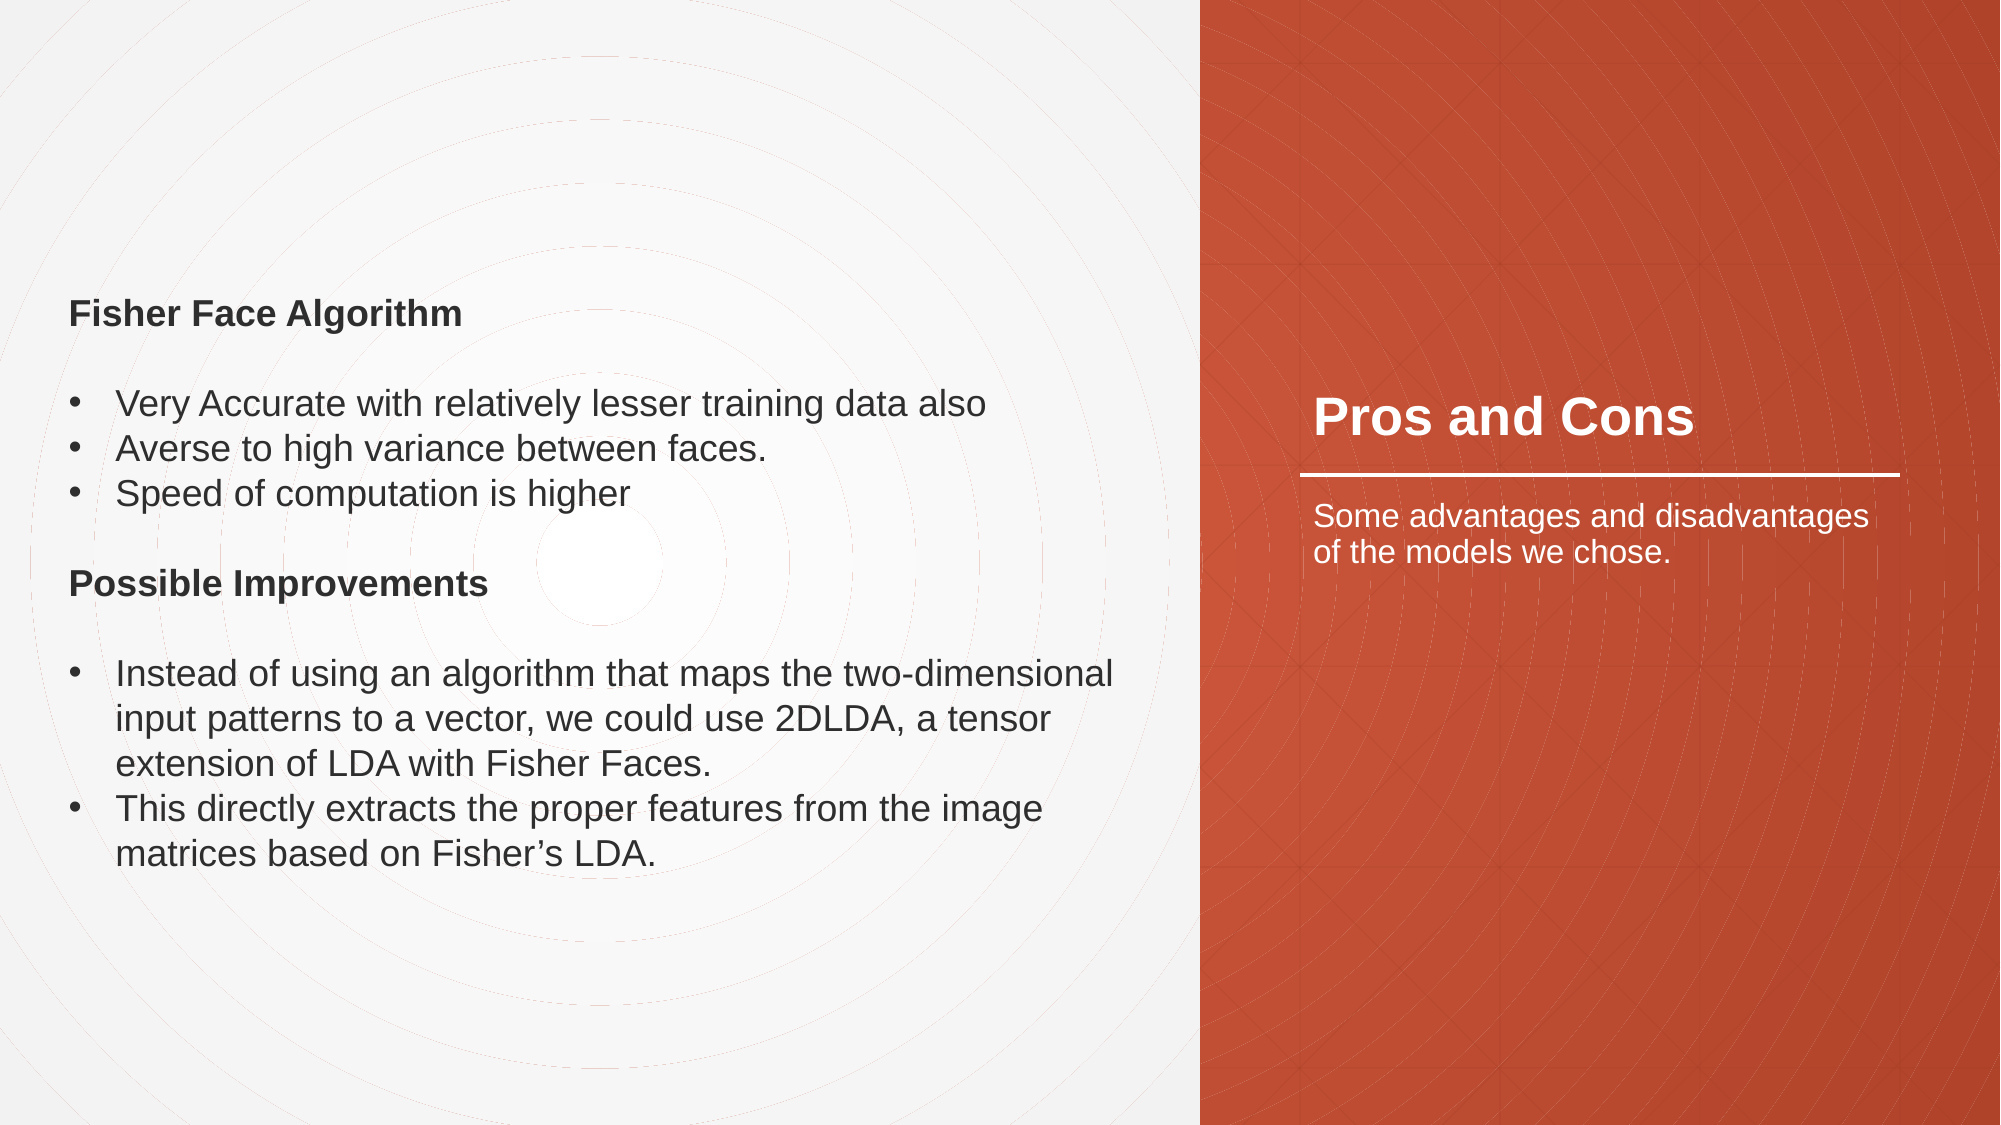

# Pros and Cons
Fisher Face Algorithm

Very Accurate with relatively lesser training data also
Averse to high variance between faces.
Speed of computation is higher

Possible Improvements

Instead of using an algorithm that maps the two-dimensional input patterns to a vector, we could use 2DLDA, a tensor extension of LDA with Fisher Faces.
This directly extracts the proper features from the image matrices based on Fisher’s LDA.
Some advantages and disadvantages of the models we chose.